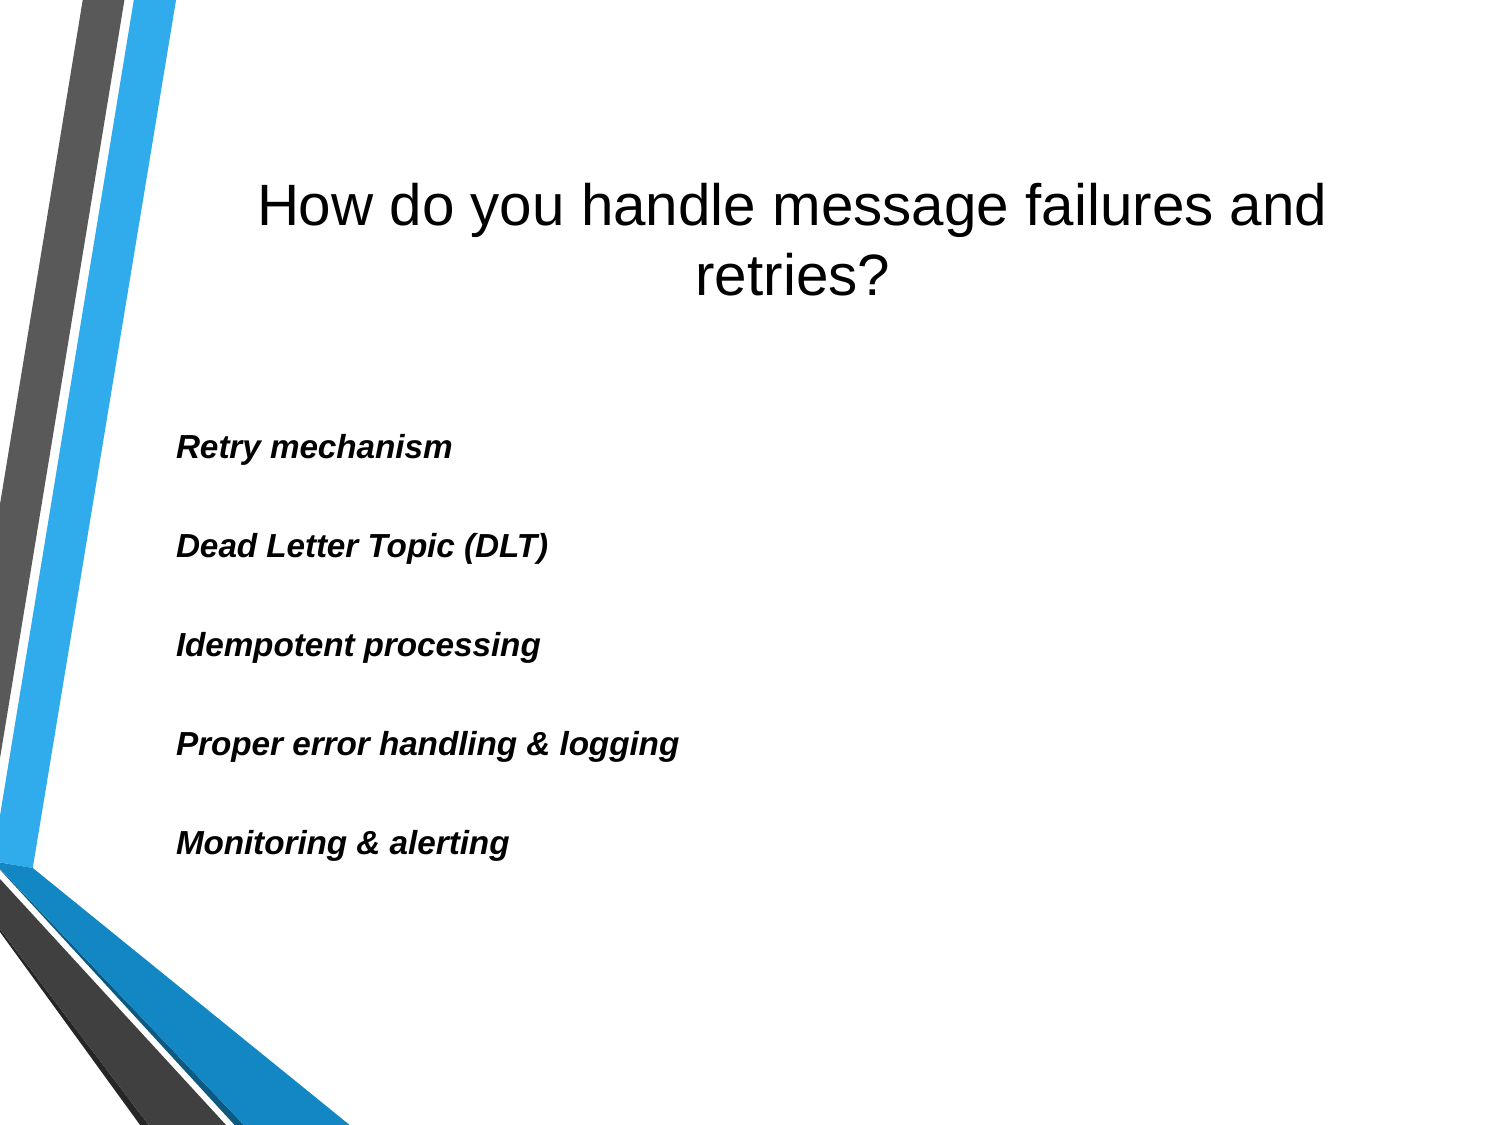

# How do you handle message failures and retries?
Retry mechanism
Dead Letter Topic (DLT)
Idempotent processing
Proper error handling & logging
Monitoring & alerting